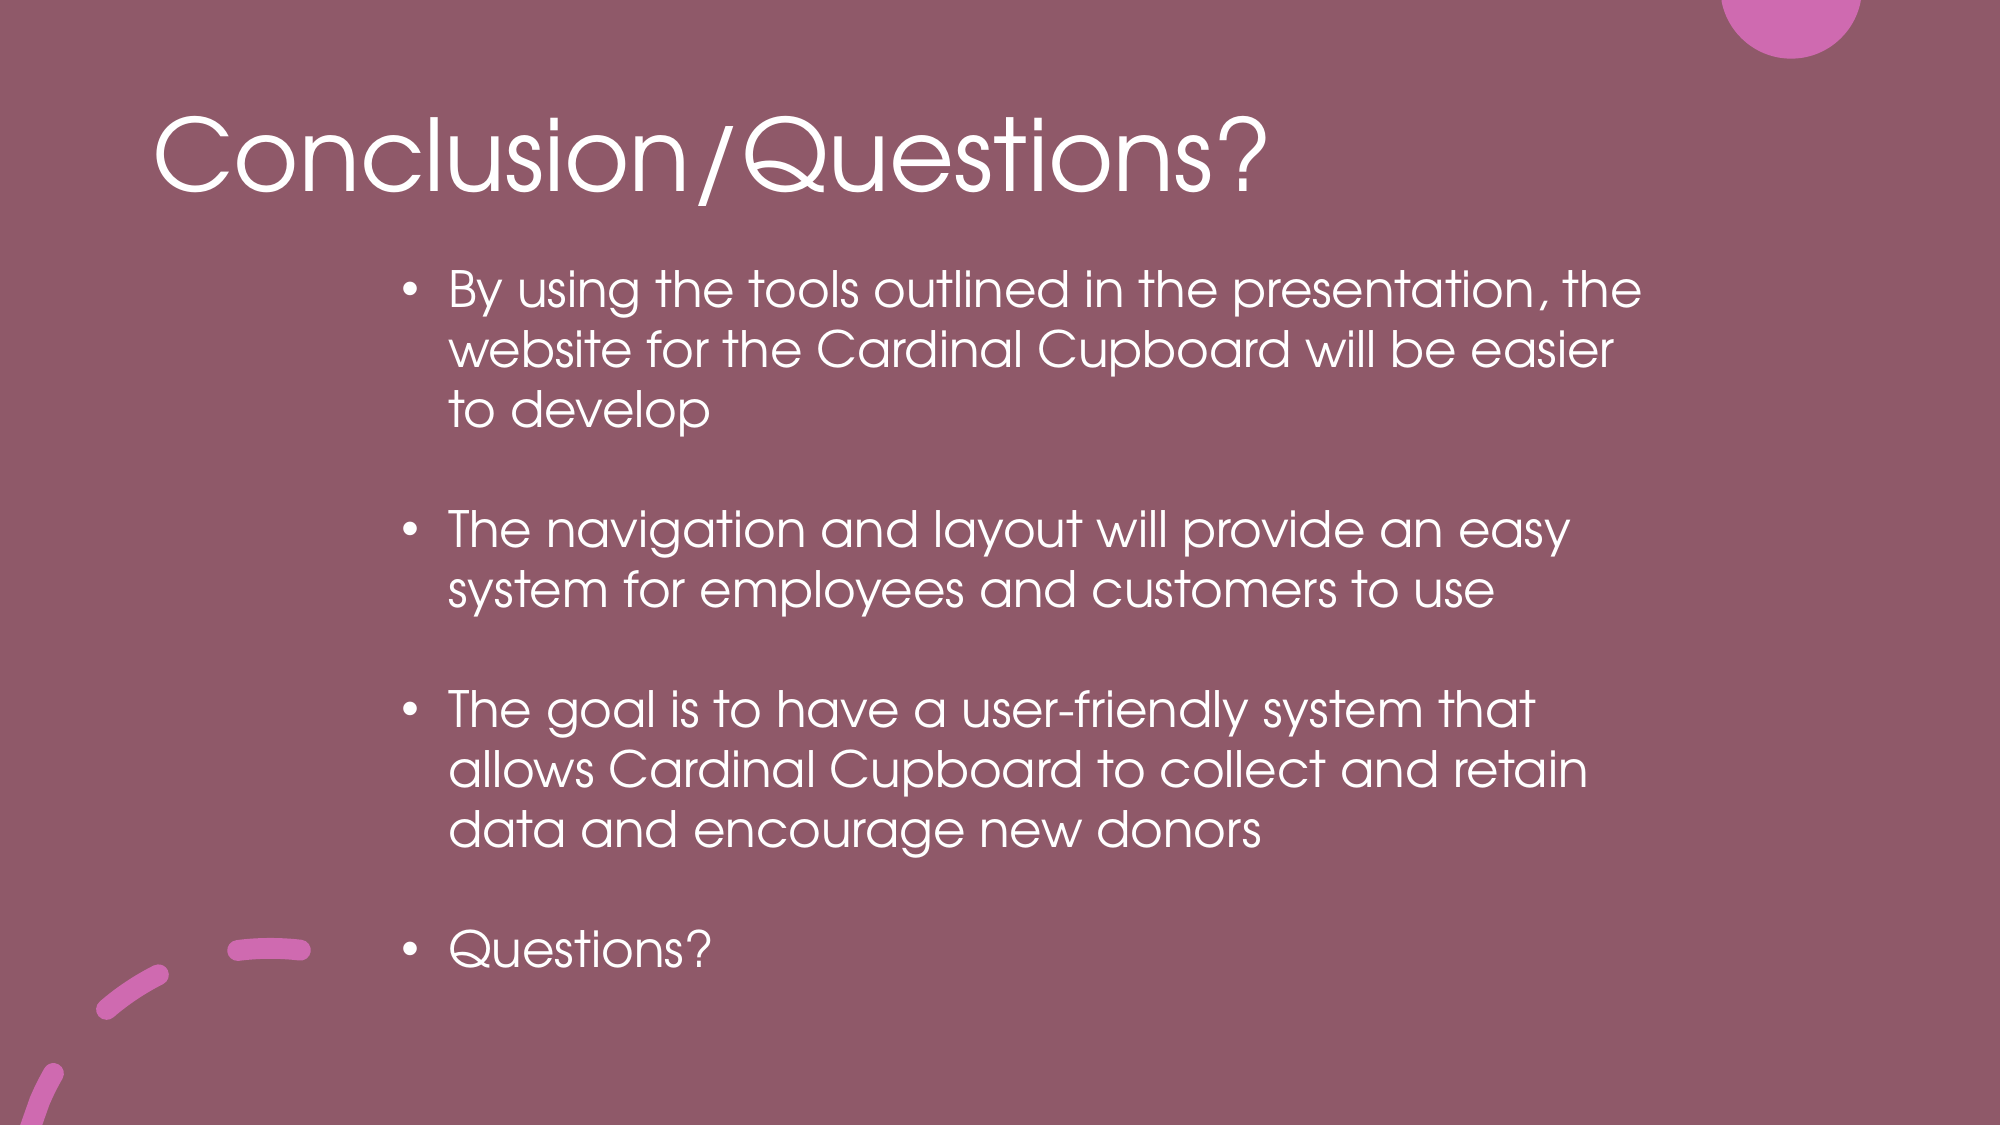

# Conclusion/Questions?
By using the tools outlined in the presentation, the website for the Cardinal Cupboard will be easier to develop

The navigation and layout will provide an easy system for employees and customers to use

The goal is to have a user-friendly system that allows Cardinal Cupboard to collect and retain data and encourage new donors

Questions?